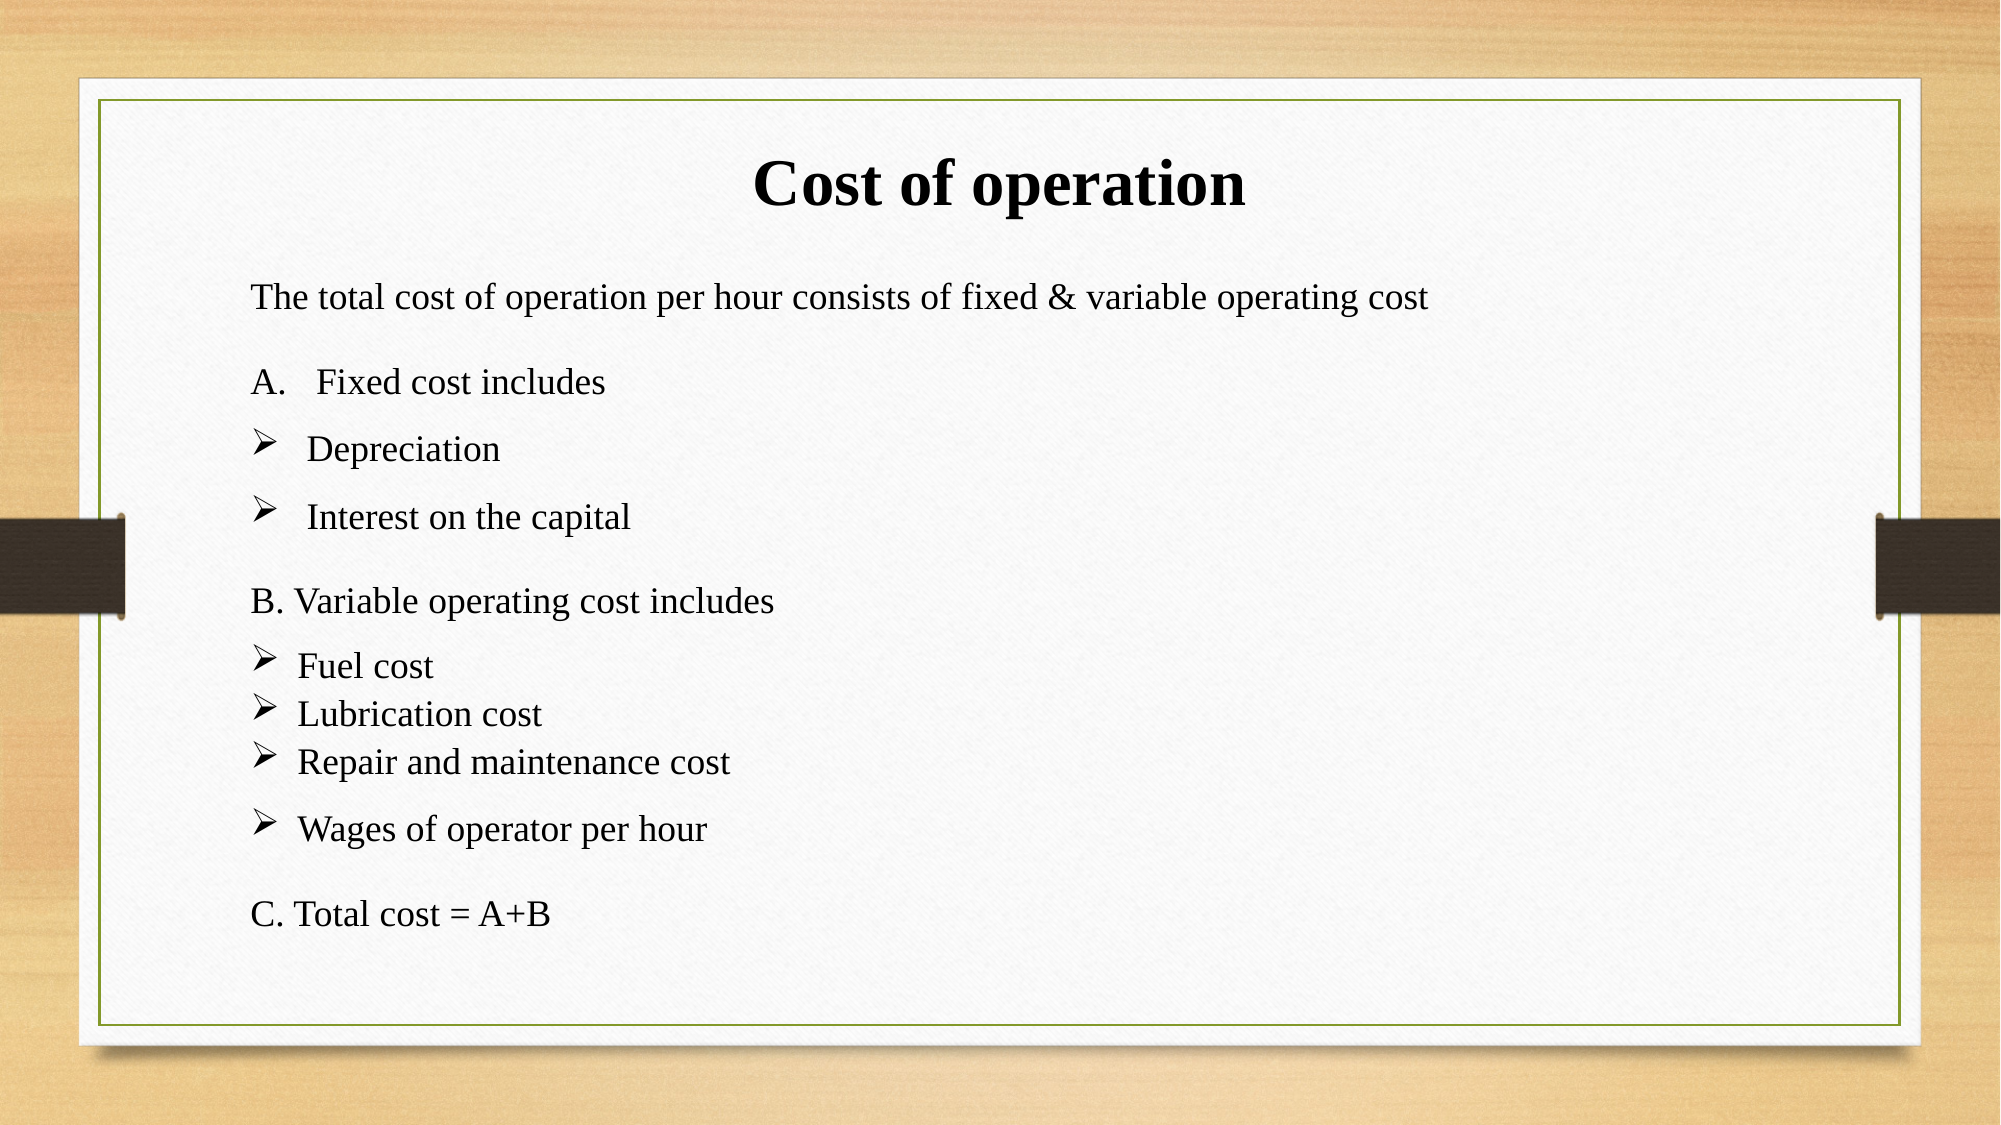

Cost of operation
The total cost of operation per hour consists of fixed & variable operating cost
 Fixed cost includes
Depreciation
Interest on the capital
B. Variable operating cost includes
Fuel cost
Lubrication cost
Repair and maintenance cost
Wages of operator per hour
C. Total cost = A+B